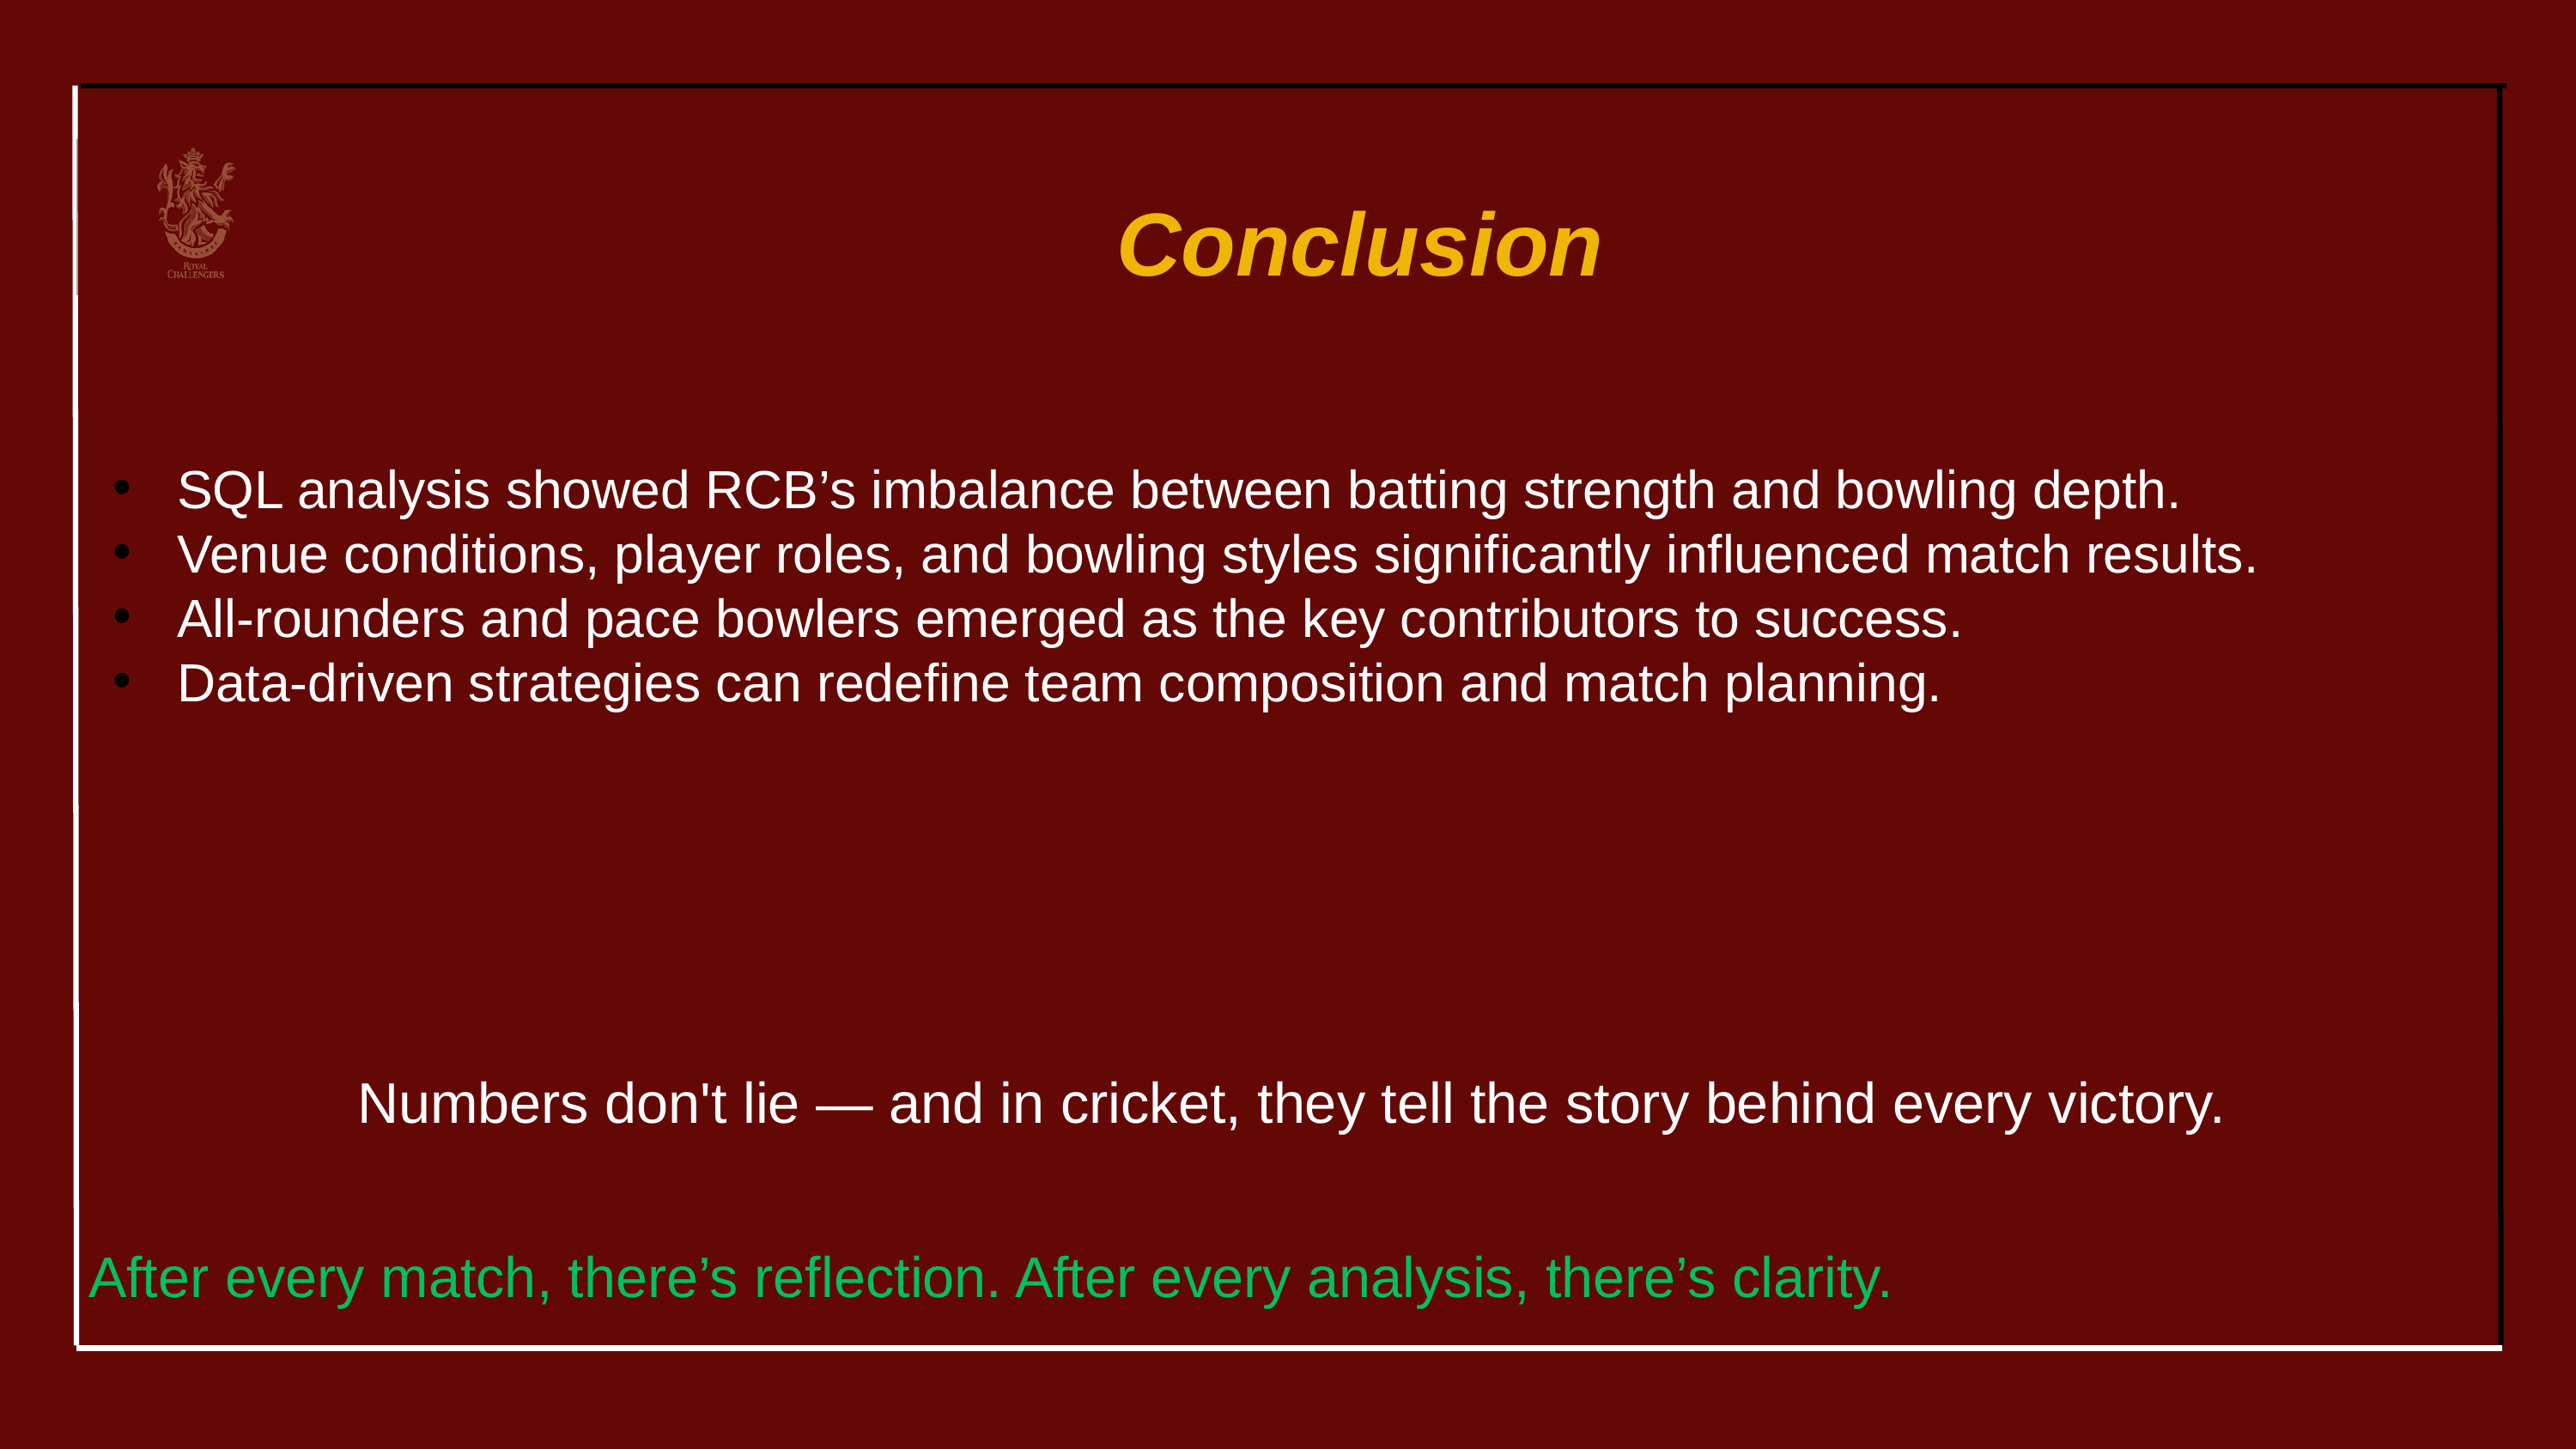

Conclusion

SQL analysis showed RCB’s imbalance between batting strength and bowling depth.
Venue conditions, player roles, and bowling styles significantly influenced match results.
All-rounders and pace bowlers emerged as the key contributors to success.
Data-driven strategies can redefine team composition and match planning.

Numbers don't lie — and in cricket, they tell the story behind every victory.
After every match, there’s reflection. After every analysis, there’s clarity.